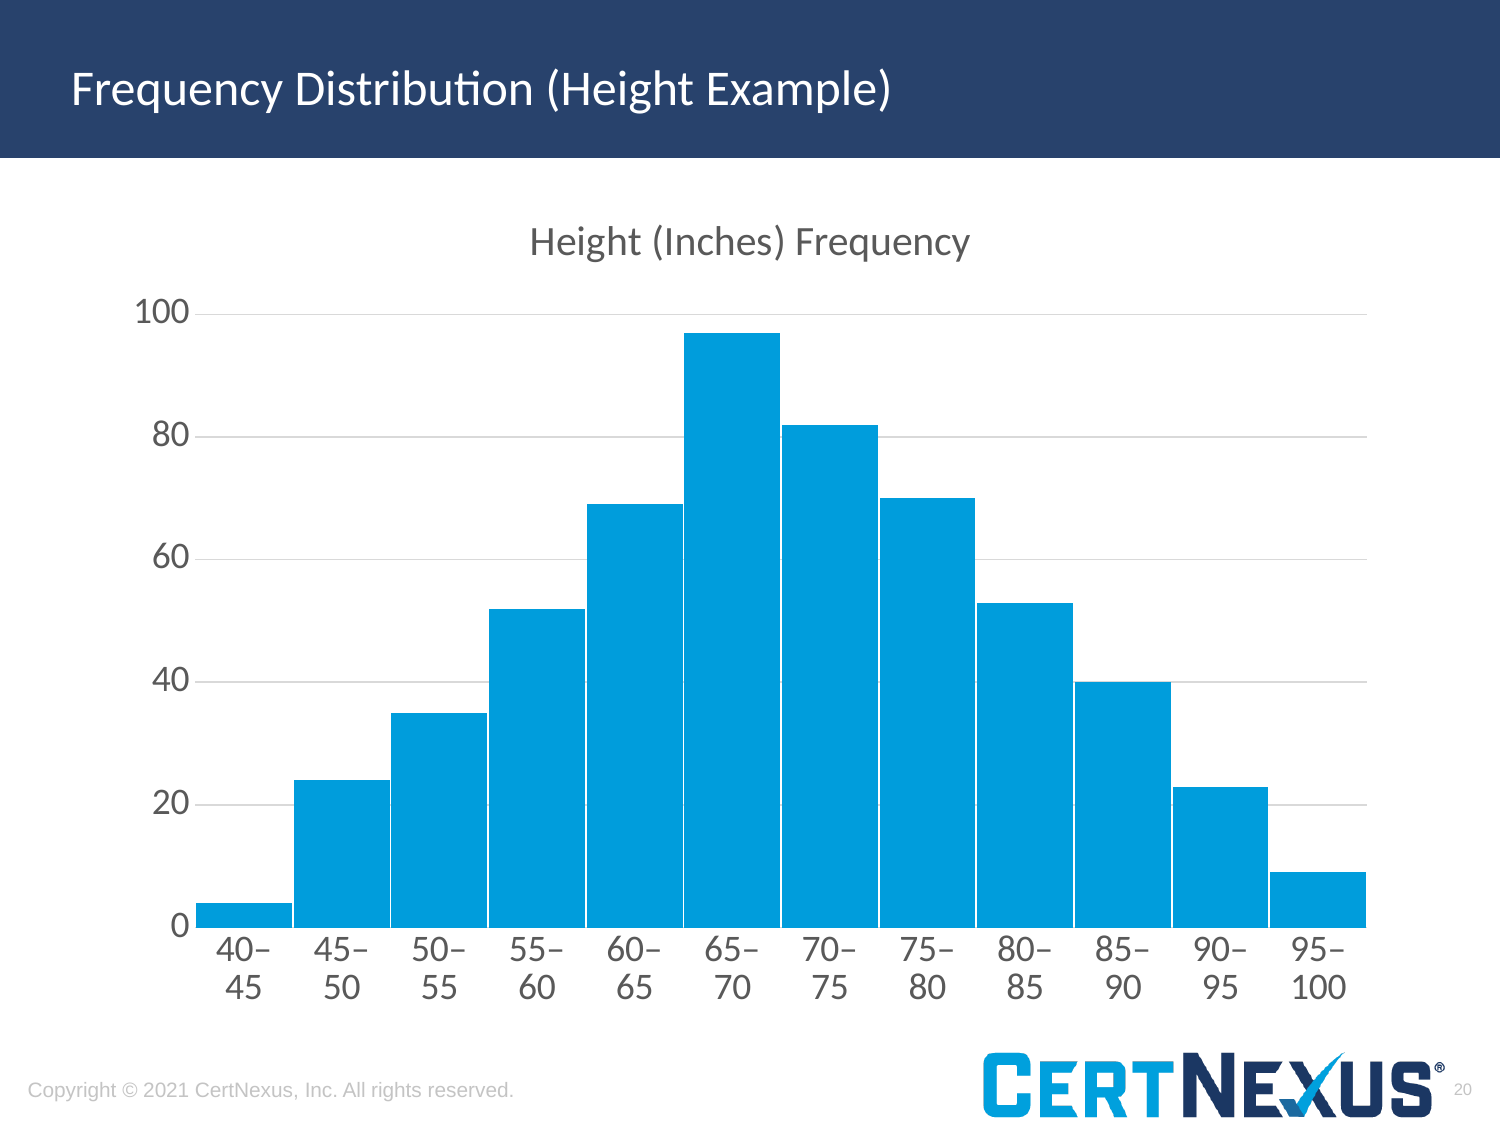

# Frequency Distribution (Height Example)

### Chart: Height (Inches) Frequency

| Category | frequency |
|---|---|
| 40–45 | 4.0 |
| 45–50 | 24.0 |
| 50–55 | 35.0 |
| 55–60 | 52.0 |
| 60–65 | 69.0 |
| 65–70 | 97.0 |
| 70–75 | 82.0 |
| 75–80 | 70.0 |
| 80–85 | 53.0 |
| 85–90 | 40.0 |
| 90–95 | 23.0 |
| 95–100 | 9.0 |
20